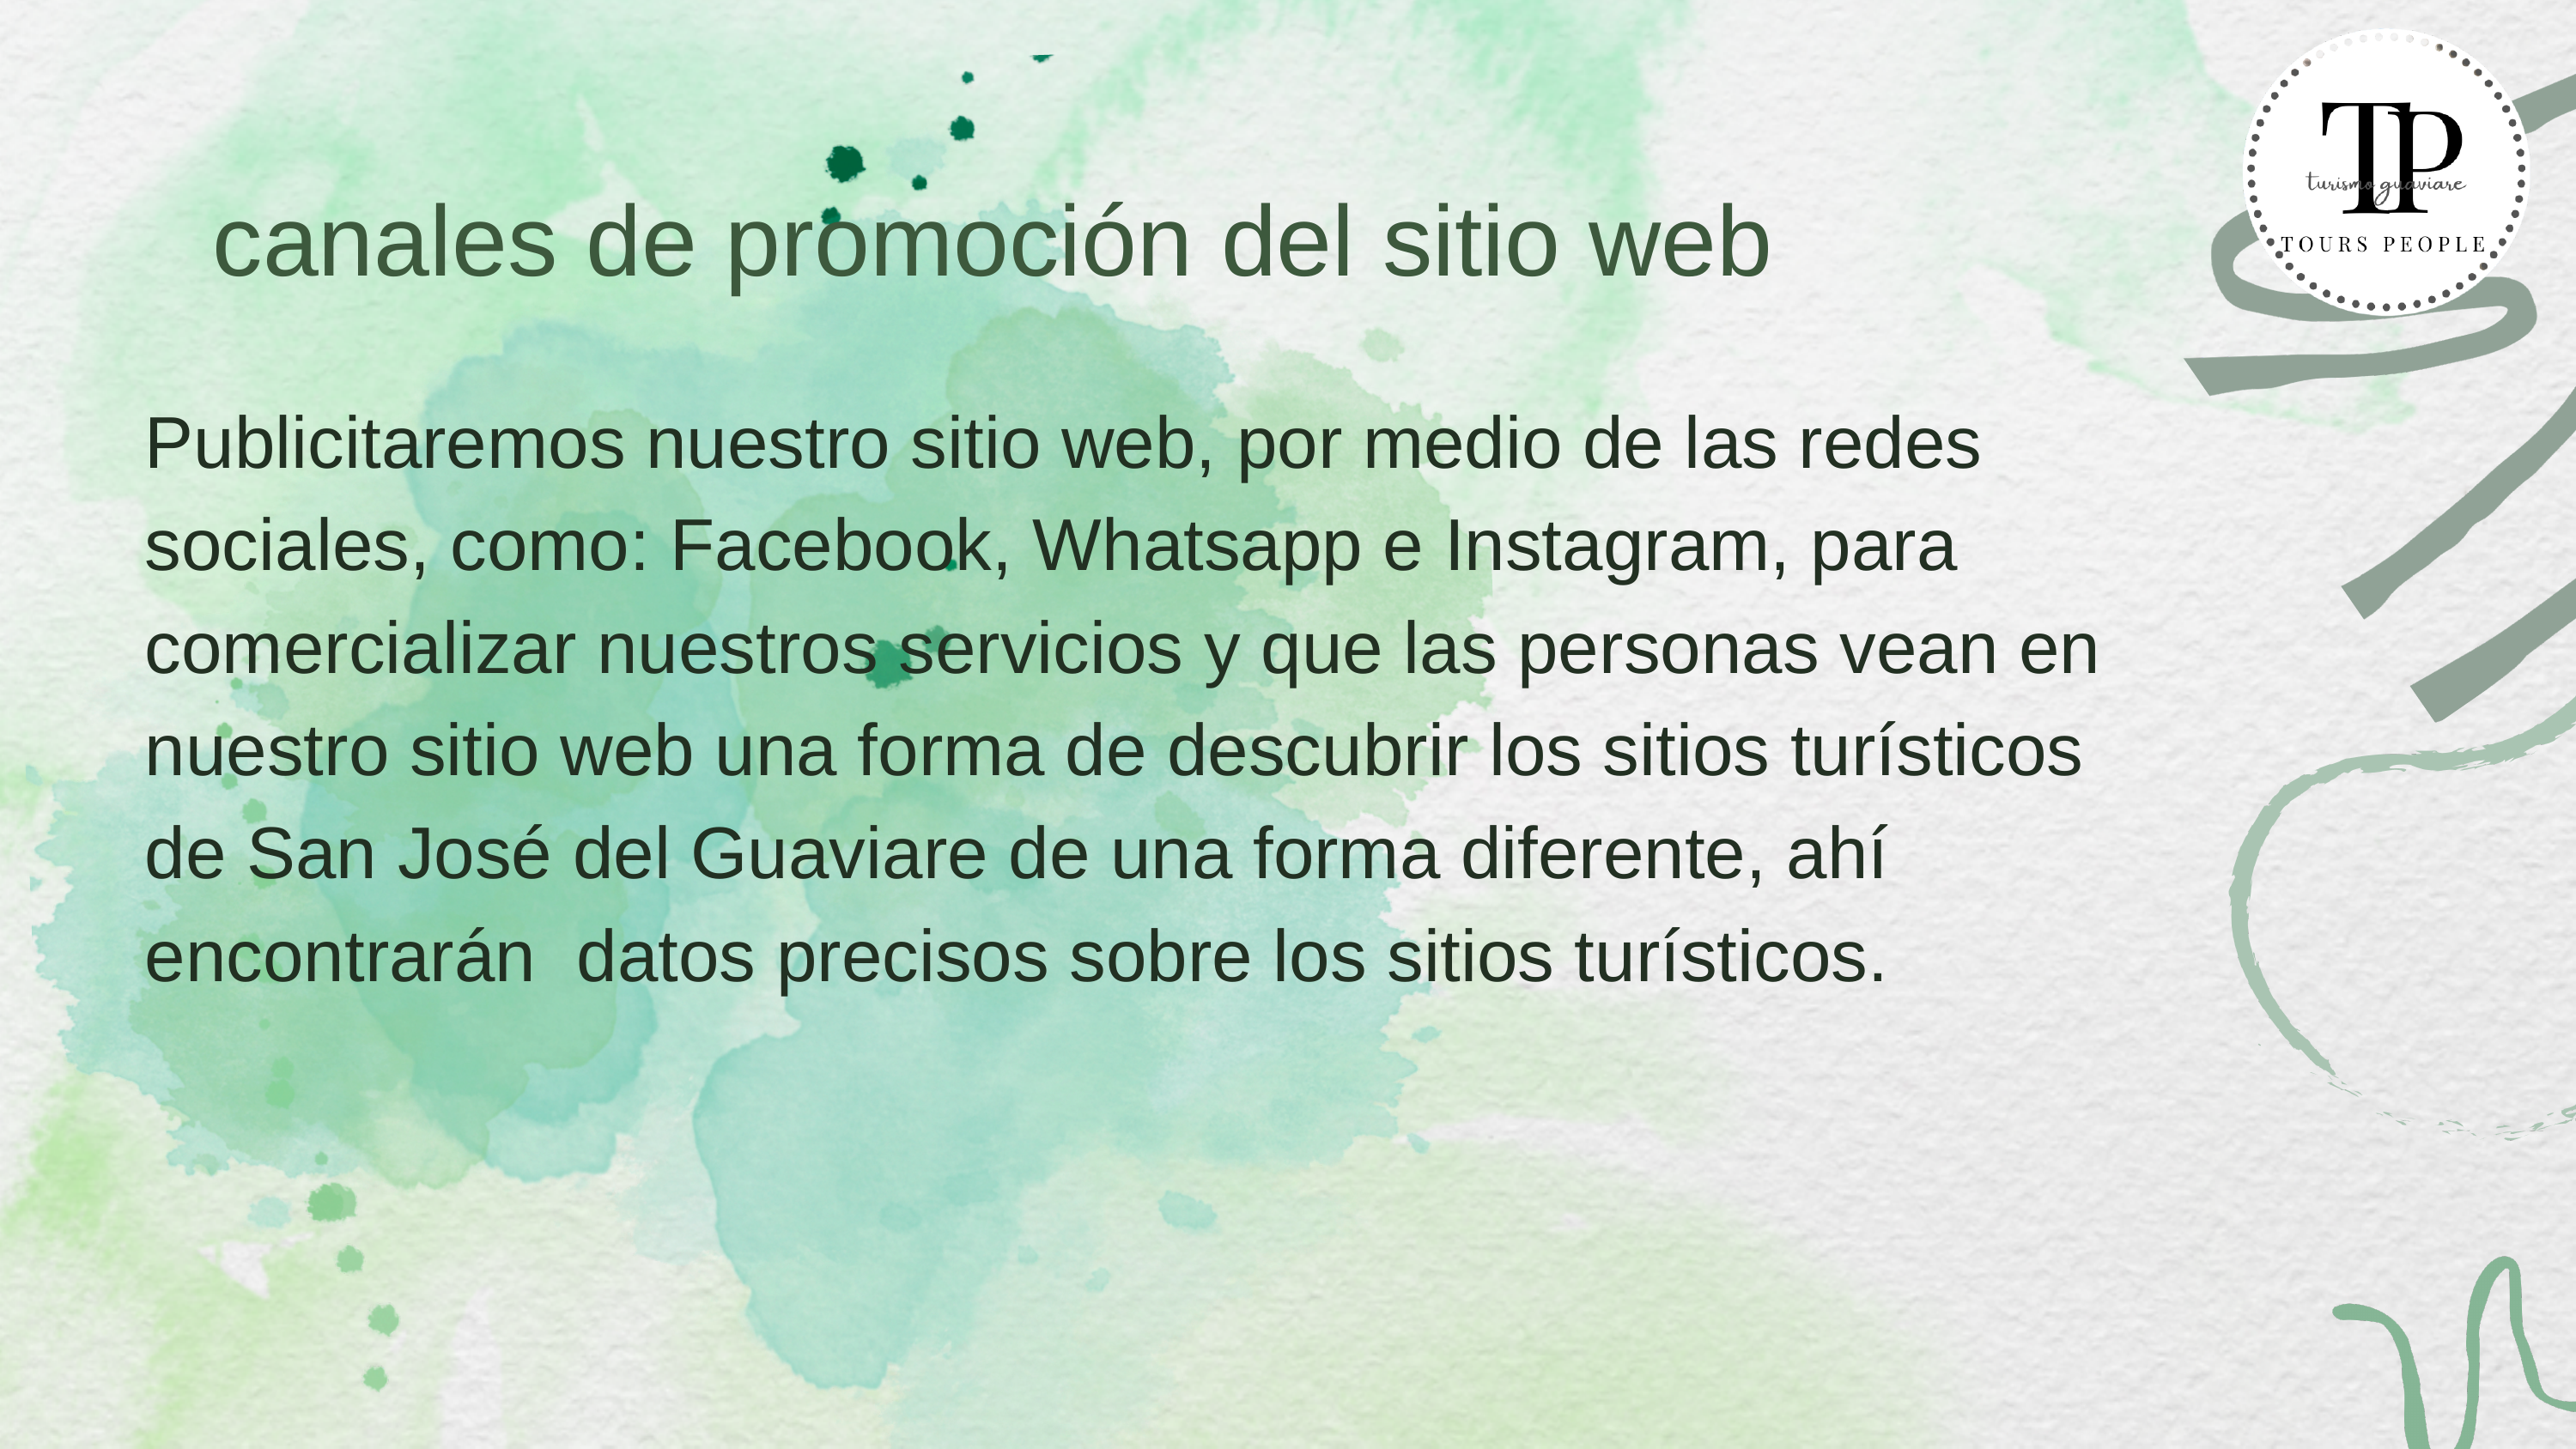

canales de promoción del sitio web
Publicitaremos nuestro sitio web, por medio de las redes sociales, como: Facebook, Whatsapp e Instagram, para comercializar nuestros servicios y que las personas vean en nuestro sitio web una forma de descubrir los sitios turísticos de San José del Guaviare de una forma diferente, ahí encontrarán  datos precisos sobre los sitios turísticos.